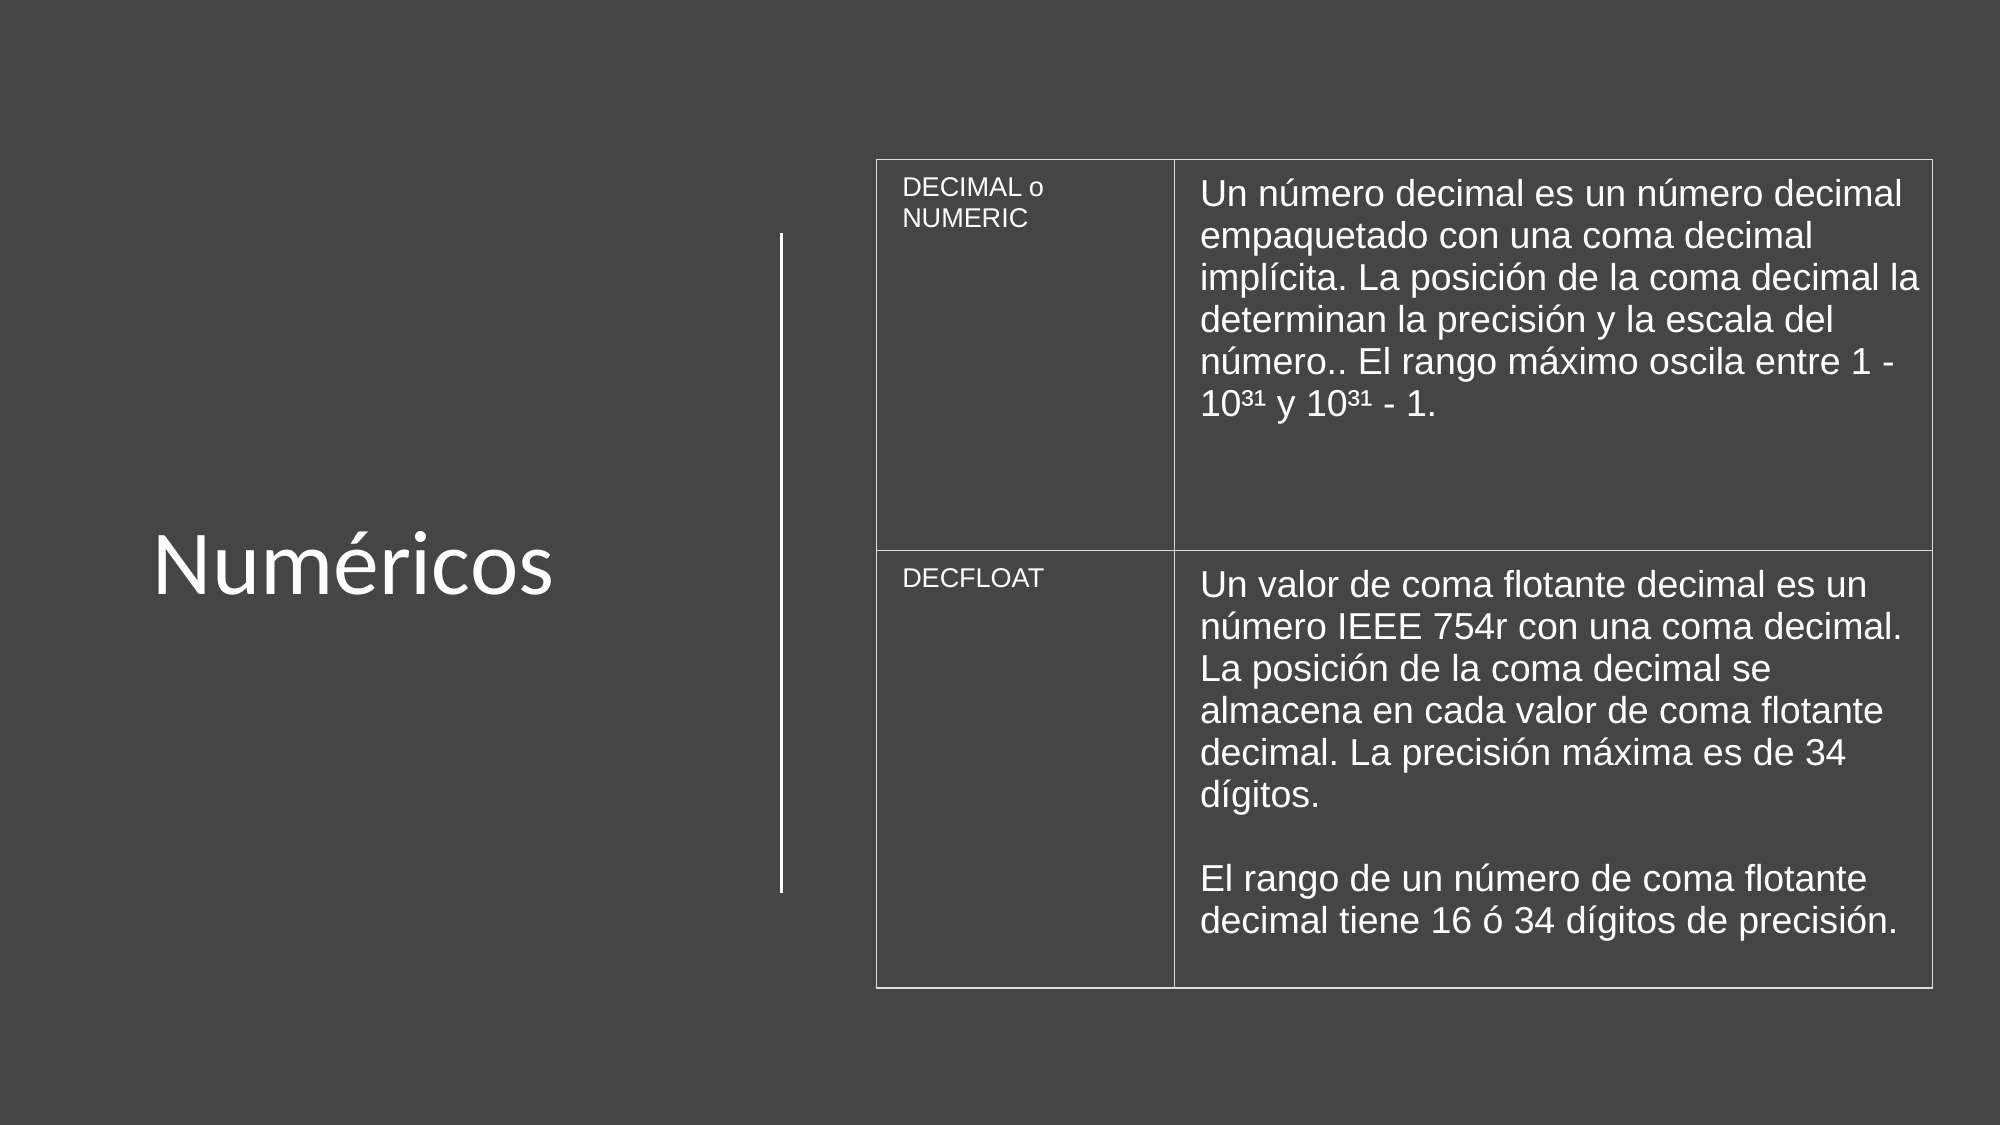

# Numéricos
| DECIMAL o NUMERIC | Un número decimal es un número decimal empaquetado con una coma decimal implícita. La posición de la coma decimal la determinan la precisión y la escala del número.. El rango máximo oscila entre 1 - 10³¹ y 10³¹ - 1. |
| --- | --- |
| DECFLOAT | Un valor de coma flotante decimal es un número IEEE 754r con una coma decimal. La posición de la coma decimal se almacena en cada valor de coma flotante decimal. La precisión máxima es de 34 dígitos. El rango de un número de coma flotante decimal tiene 16 ó 34 dígitos de precisión. |